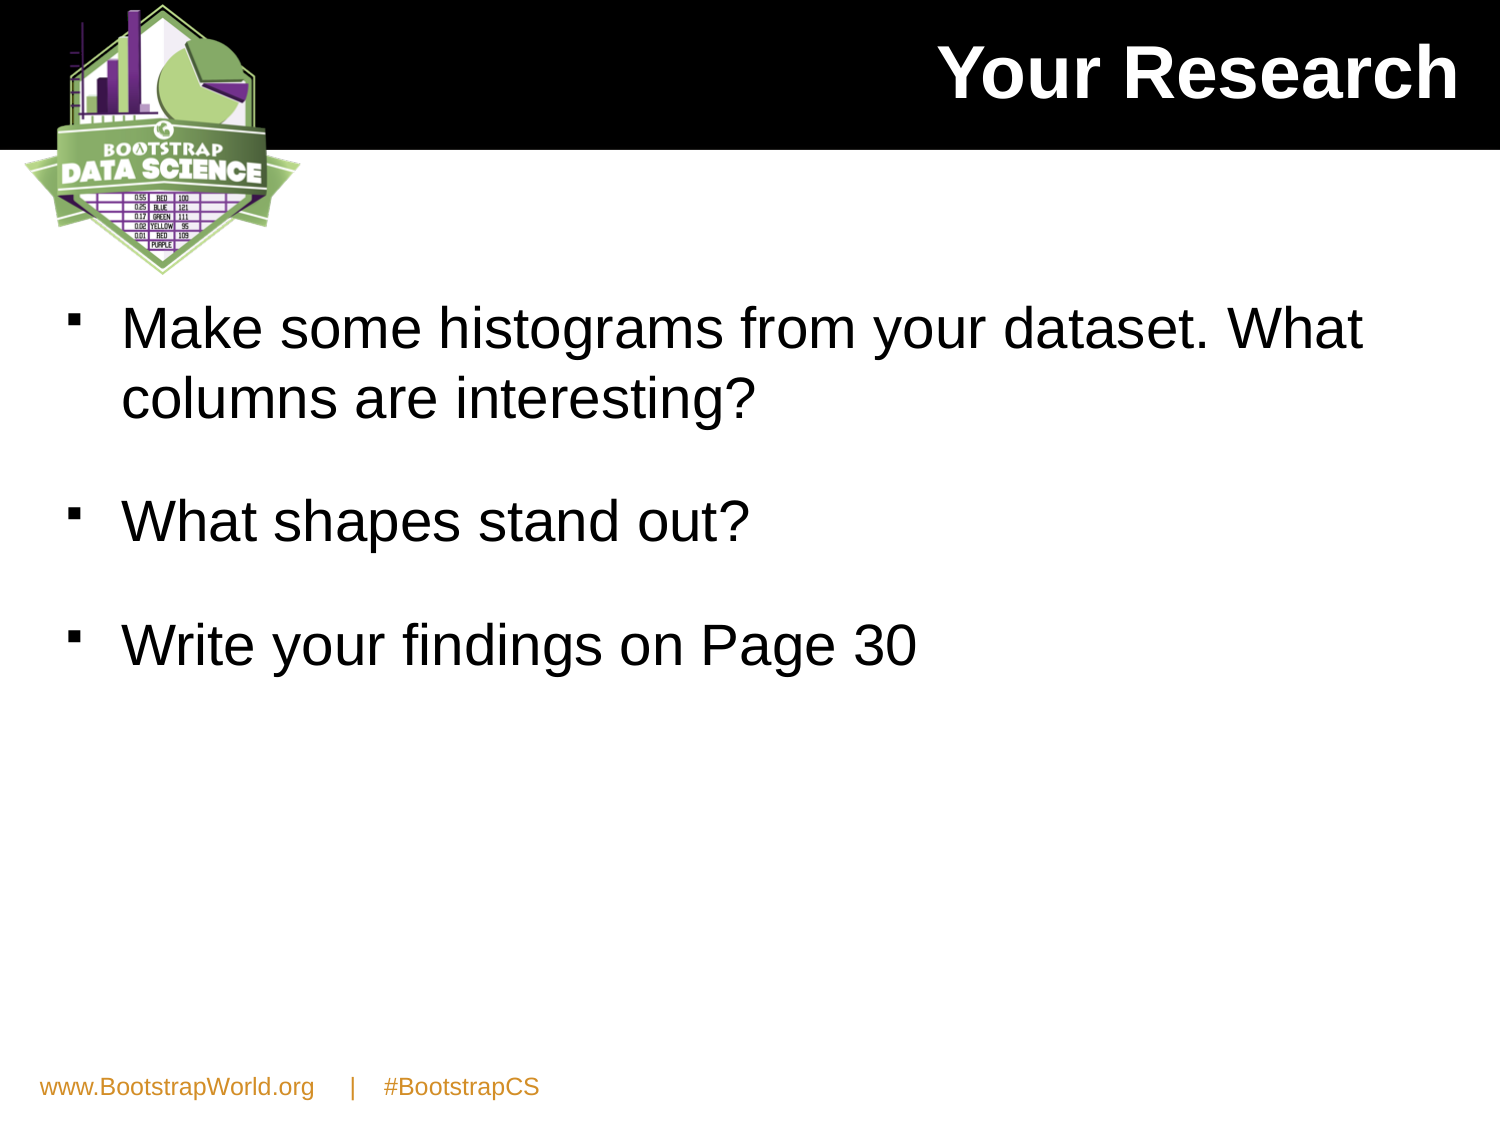

# Your Research
Make some histograms from your dataset. What columns are interesting?
What shapes stand out?
Write your findings on Page 30
www.BootstrapWorld.org     |    #BootstrapCS